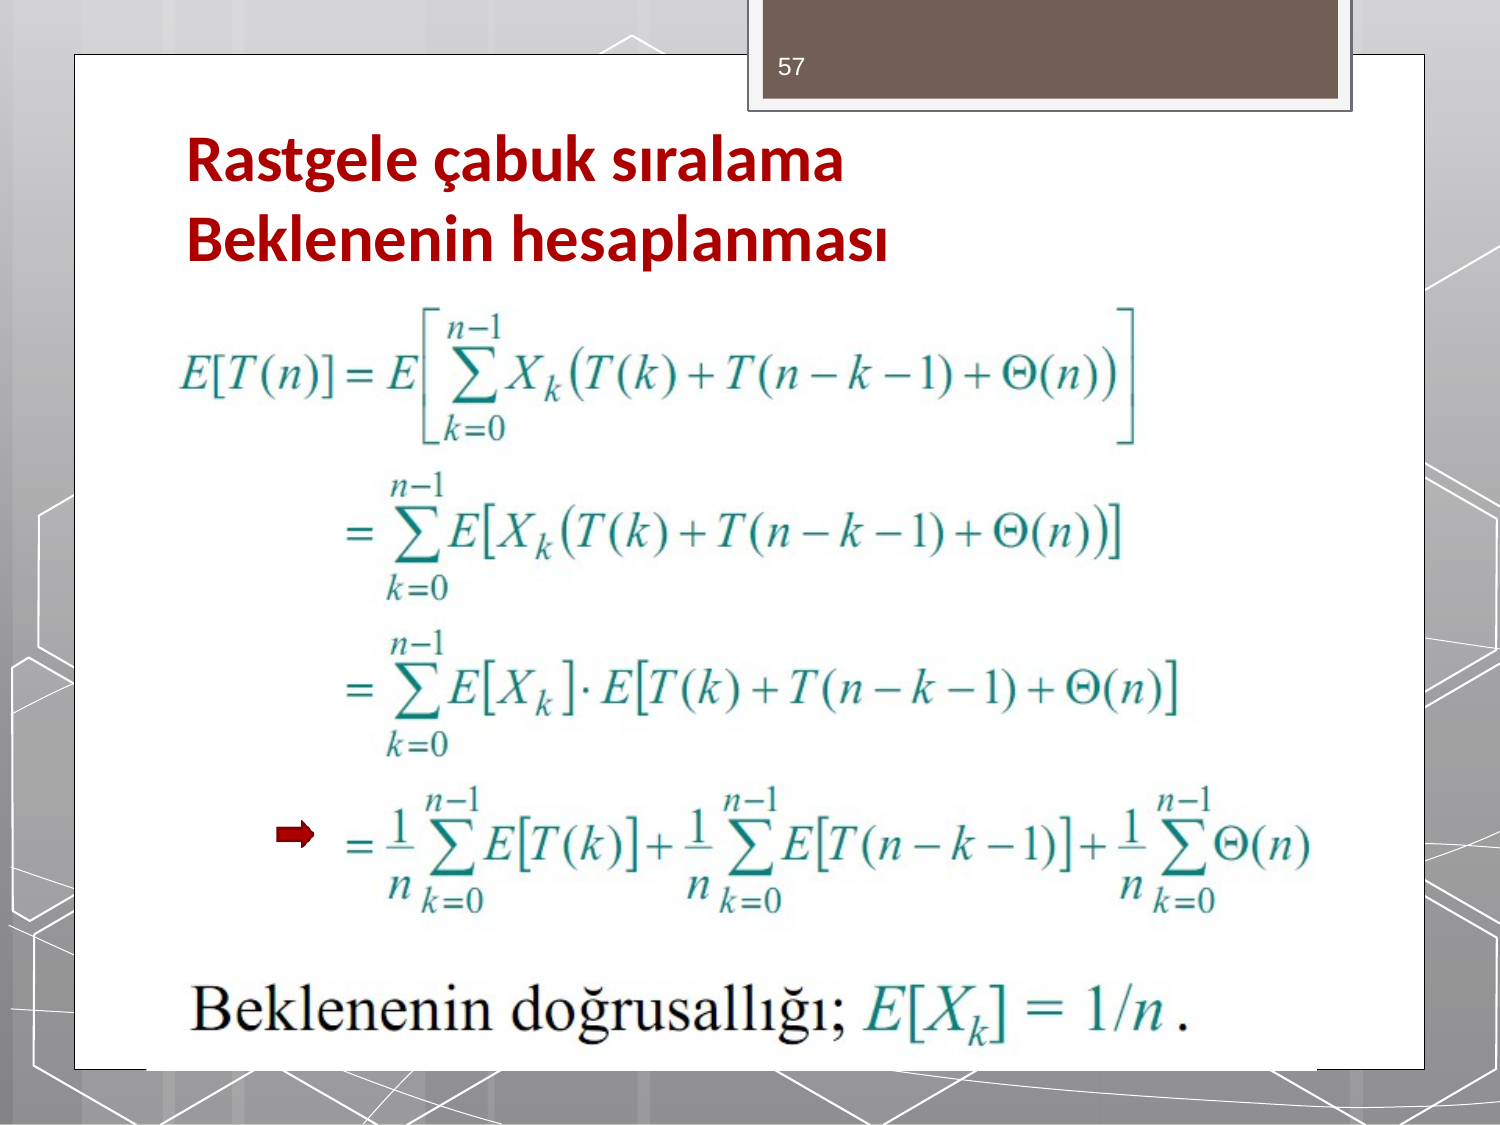

57
# Rastgele çabuk sıralama  Beklenenin hesaplanması